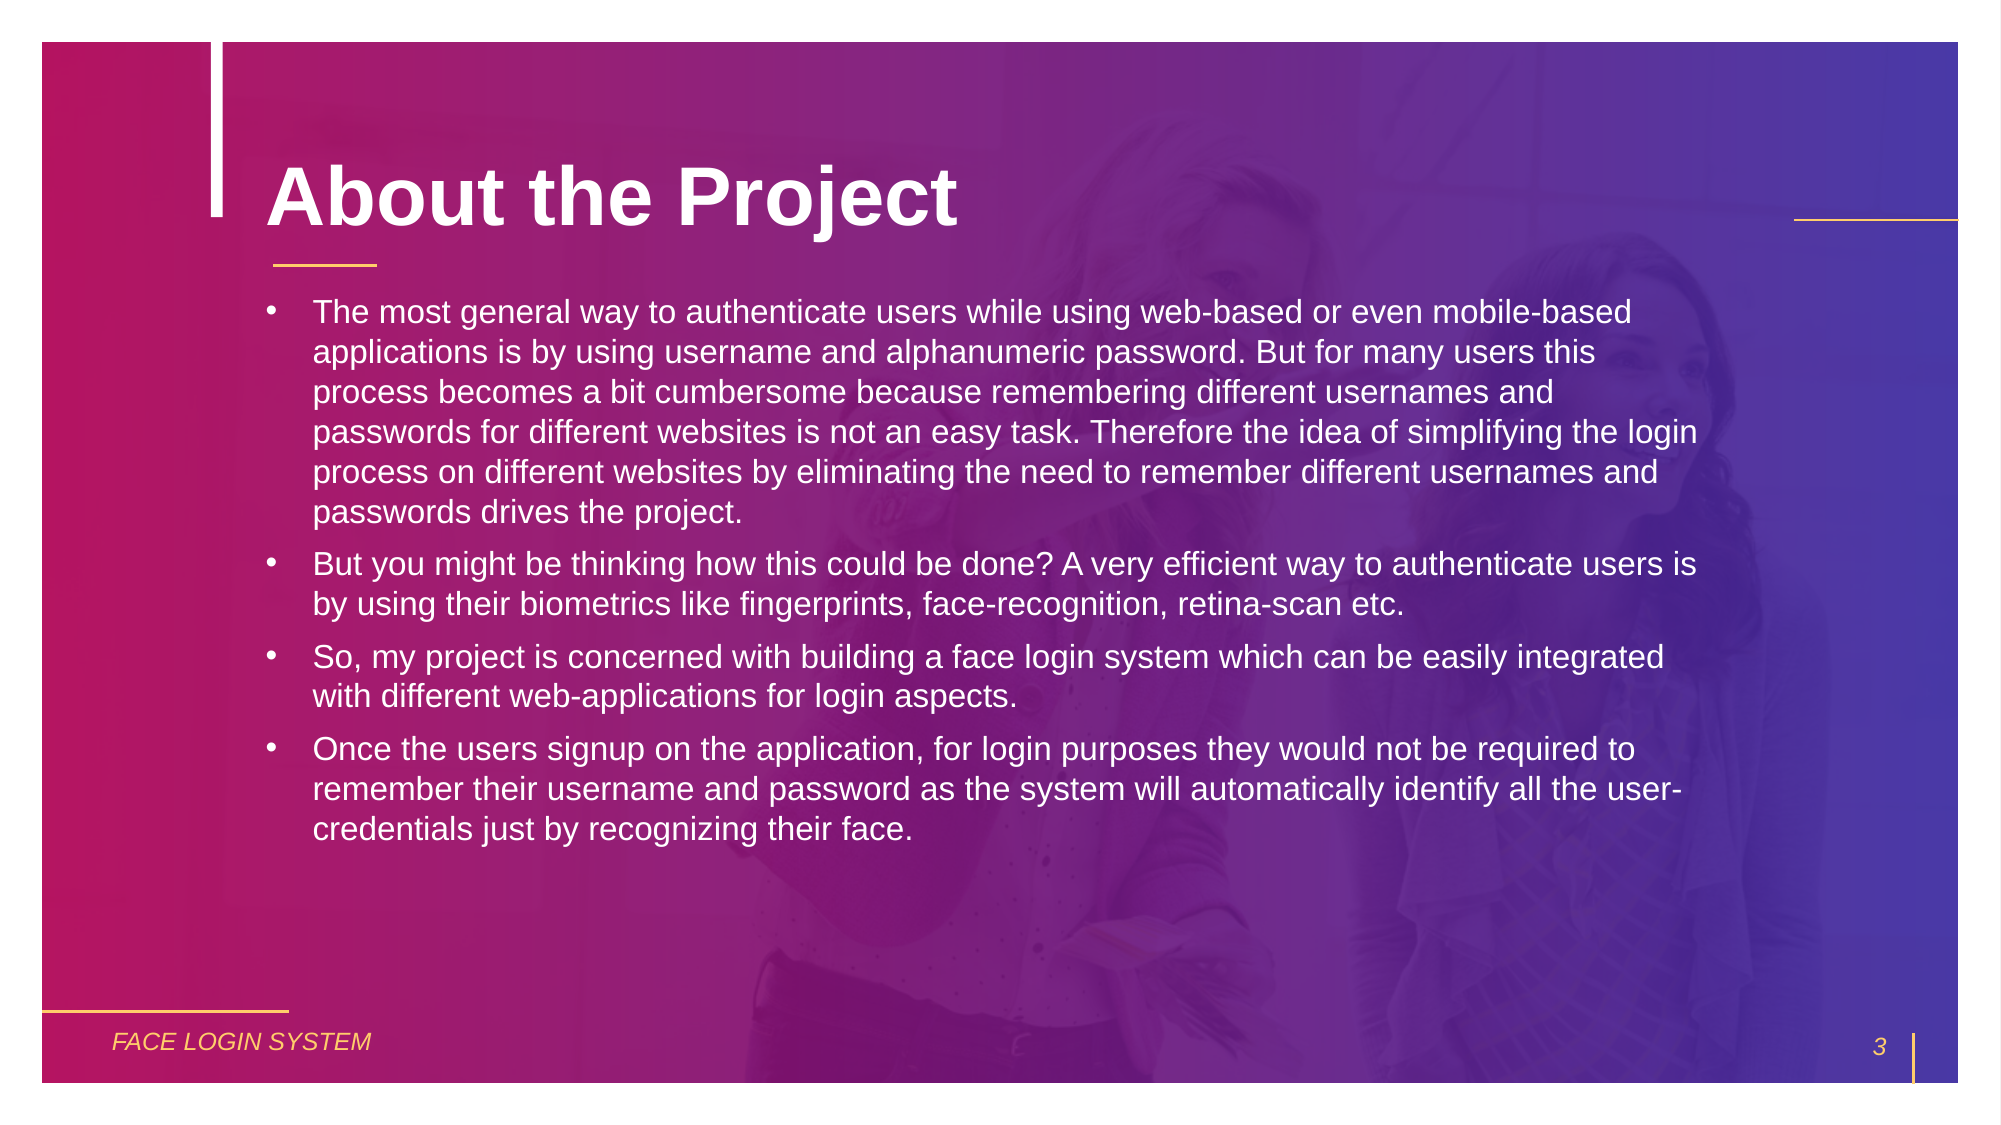

# About the Project
The most general way to authenticate users while using web-based or even mobile-based applications is by using username and alphanumeric password. But for many users this process becomes a bit cumbersome because remembering different usernames and passwords for different websites is not an easy task. Therefore the idea of simplifying the login process on different websites by eliminating the need to remember different usernames and passwords drives the project.
But you might be thinking how this could be done? A very efficient way to authenticate users is by using their biometrics like fingerprints, face-recognition, retina-scan etc.
So, my project is concerned with building a face login system which can be easily integrated with different web-applications for login aspects.
Once the users signup on the application, for login purposes they would not be required to remember their username and password as the system will automatically identify all the user-credentials just by recognizing their face.
FACE LOGIN SYSTEM
3